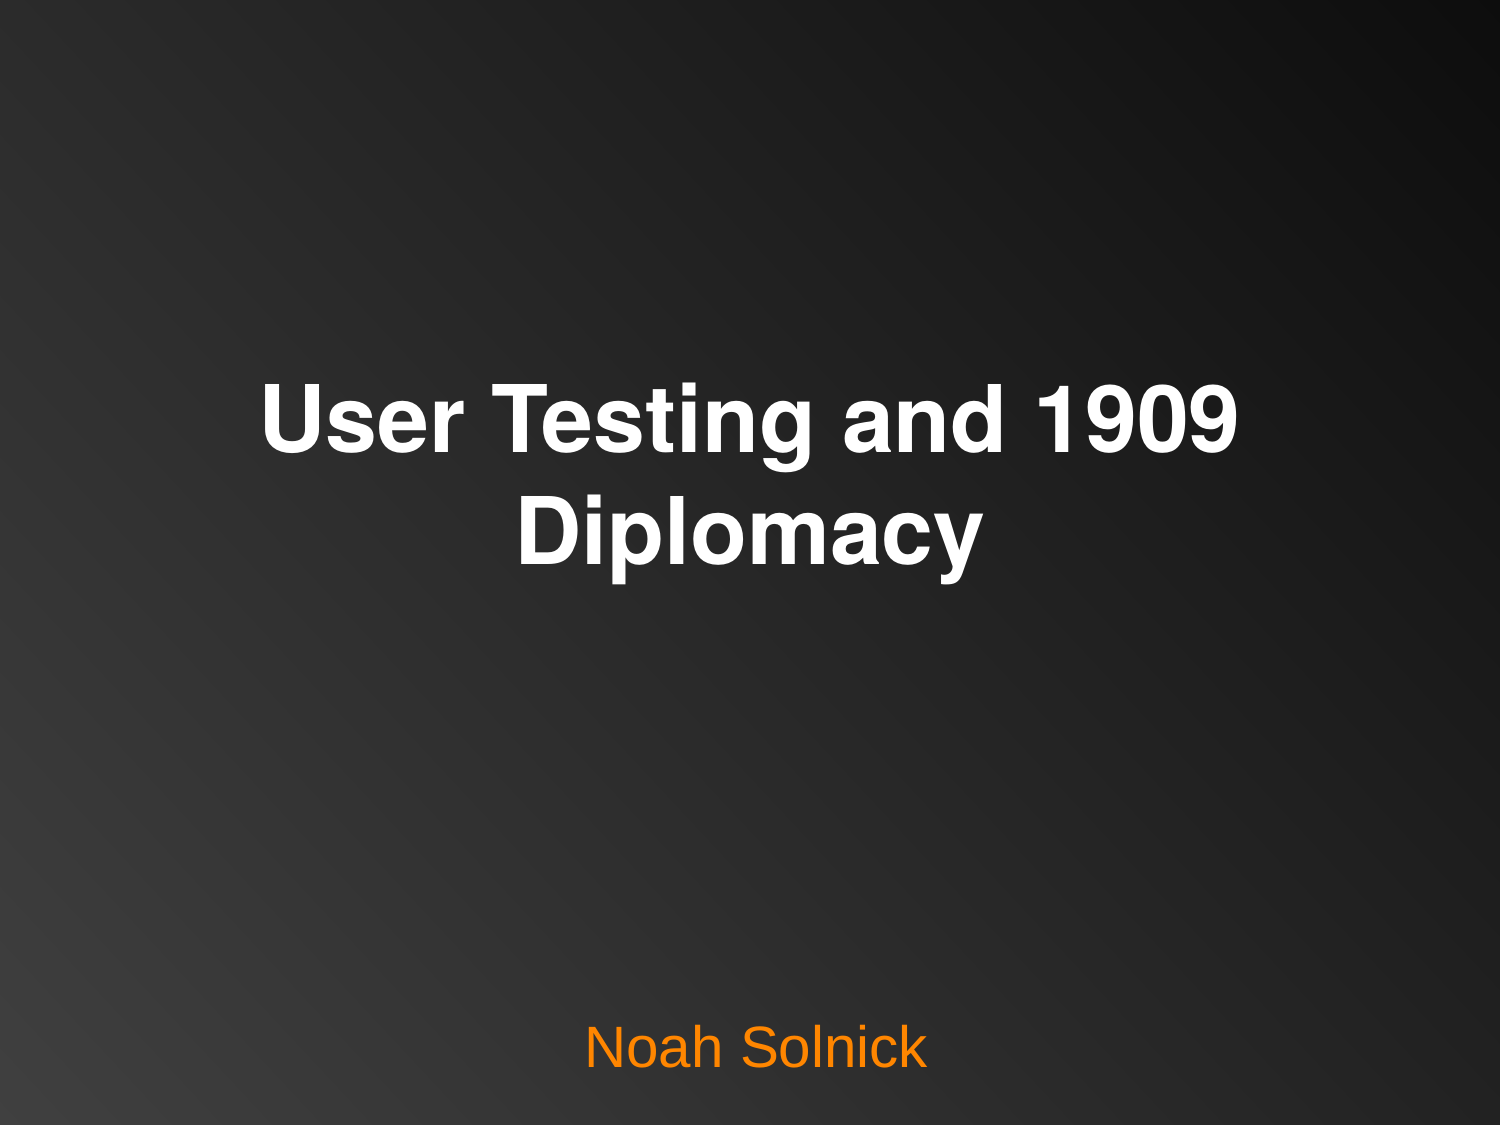

# User Testing and 1909 Diplomacy
Noah Solnick